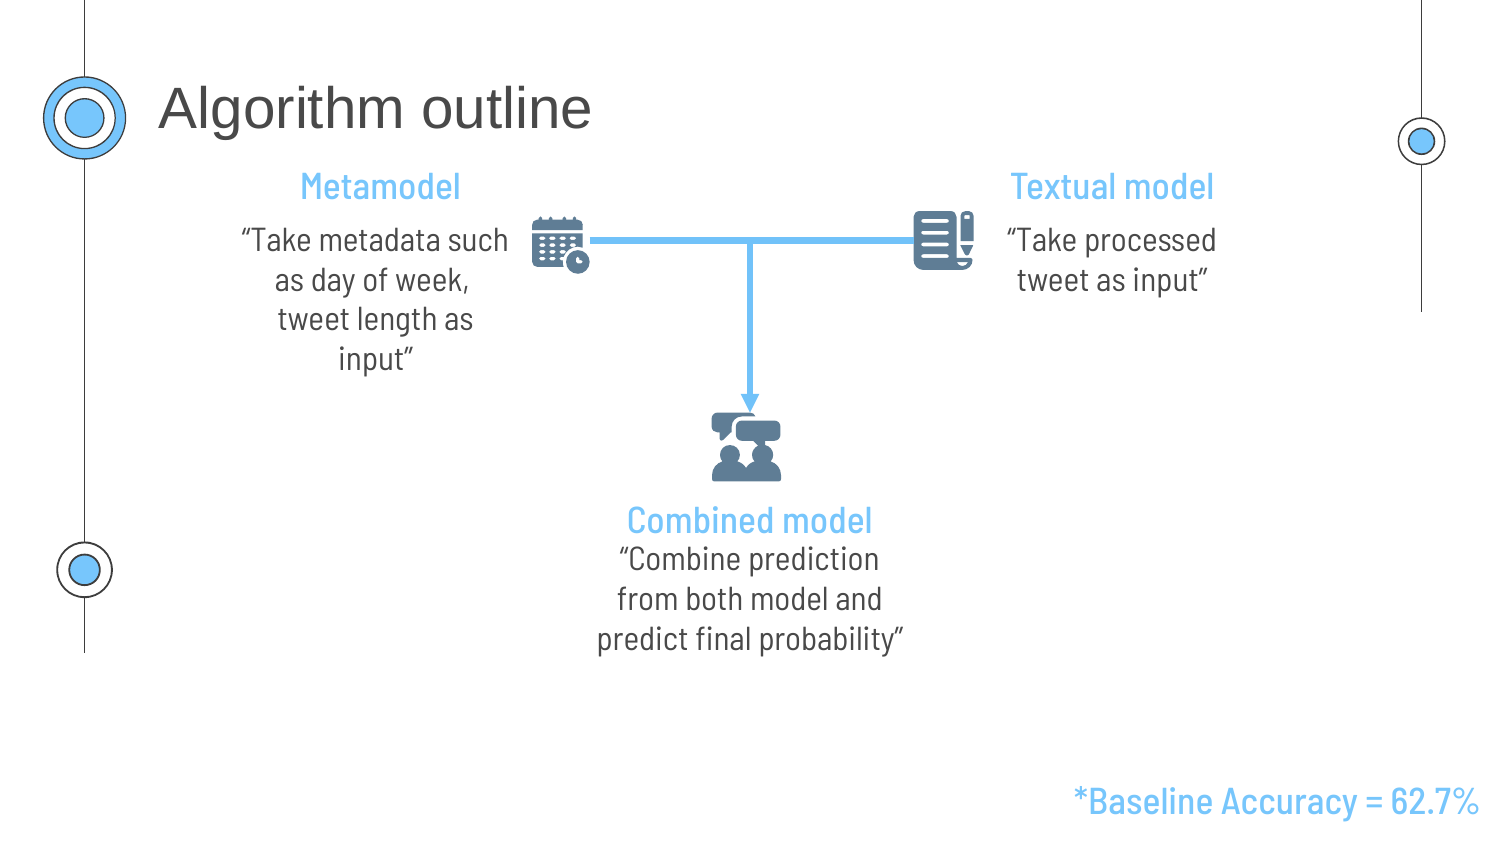

# Algorithm outline
Metamodel
Textual model
“Take metadata such as day of week,  tweet length as input”
“Take processed tweet as input”

Combined model
“Combine prediction from both model and predict final probability”
*Baseline Accuracy = 62.7%